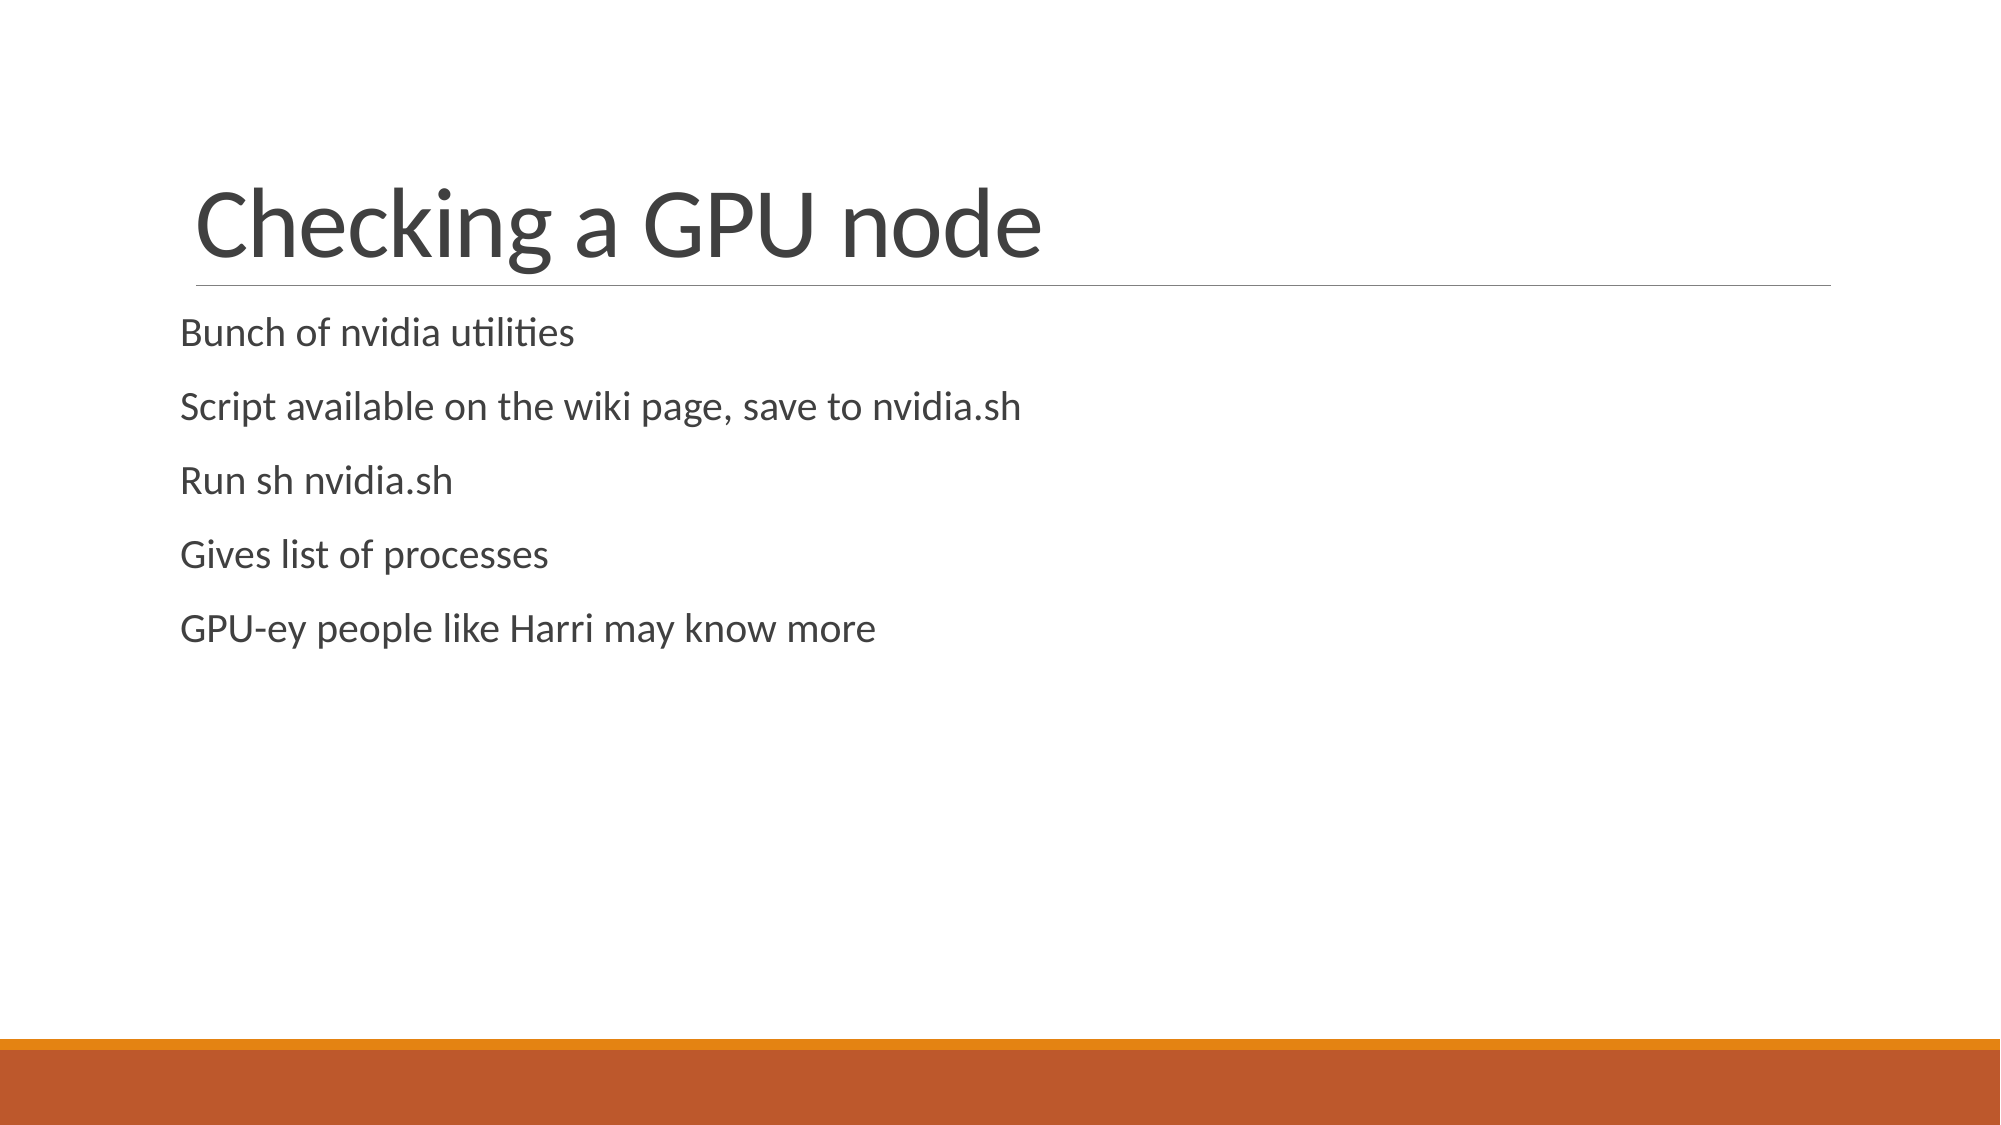

# Checking a GPU node
Bunch of nvidia utilities
Script available on the wiki page, save to nvidia.sh
Run sh nvidia.sh
Gives list of processes
GPU-ey people like Harri may know more